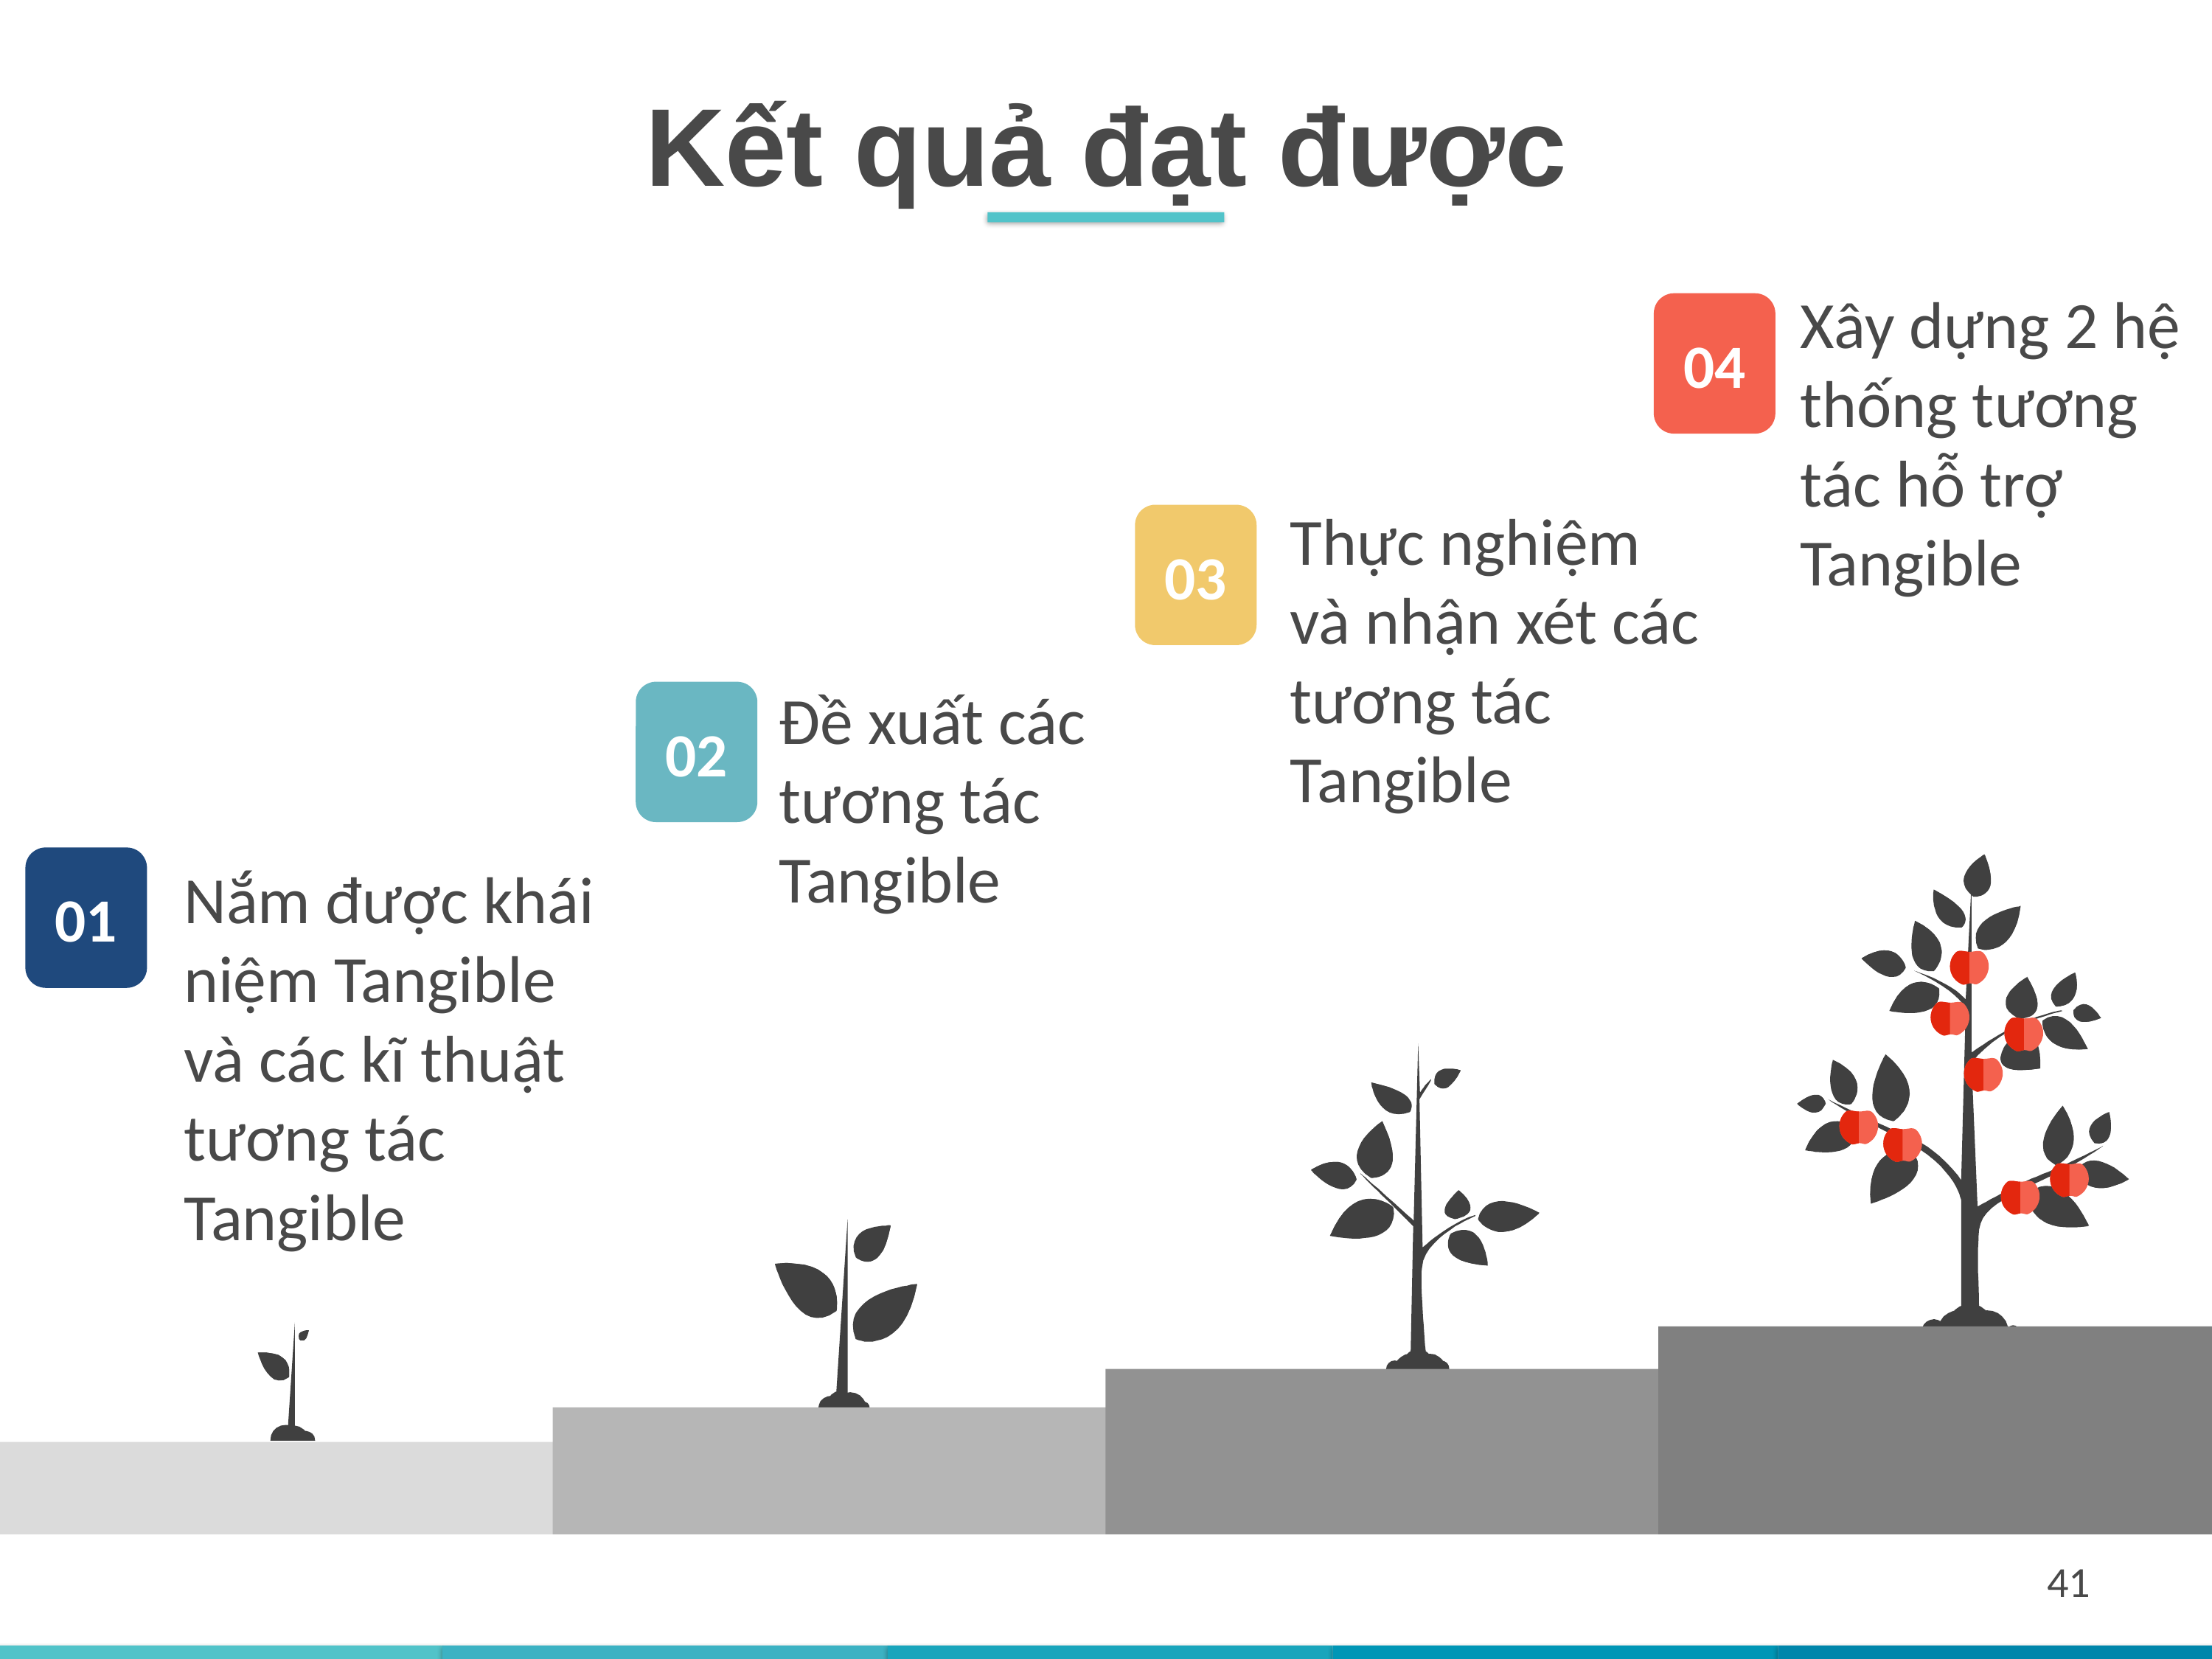

Kết quả đạt được

Xây dựng 2 hệ thống tương tác hỗ trợ Tangible
04
Thực nghiệm và nhận xét các tương tác Tangible
03
Đề xuất các tương tác Tangible
02
01
Nắm được khái niệm Tangible và các kĩ thuật tương tác Tangible

41